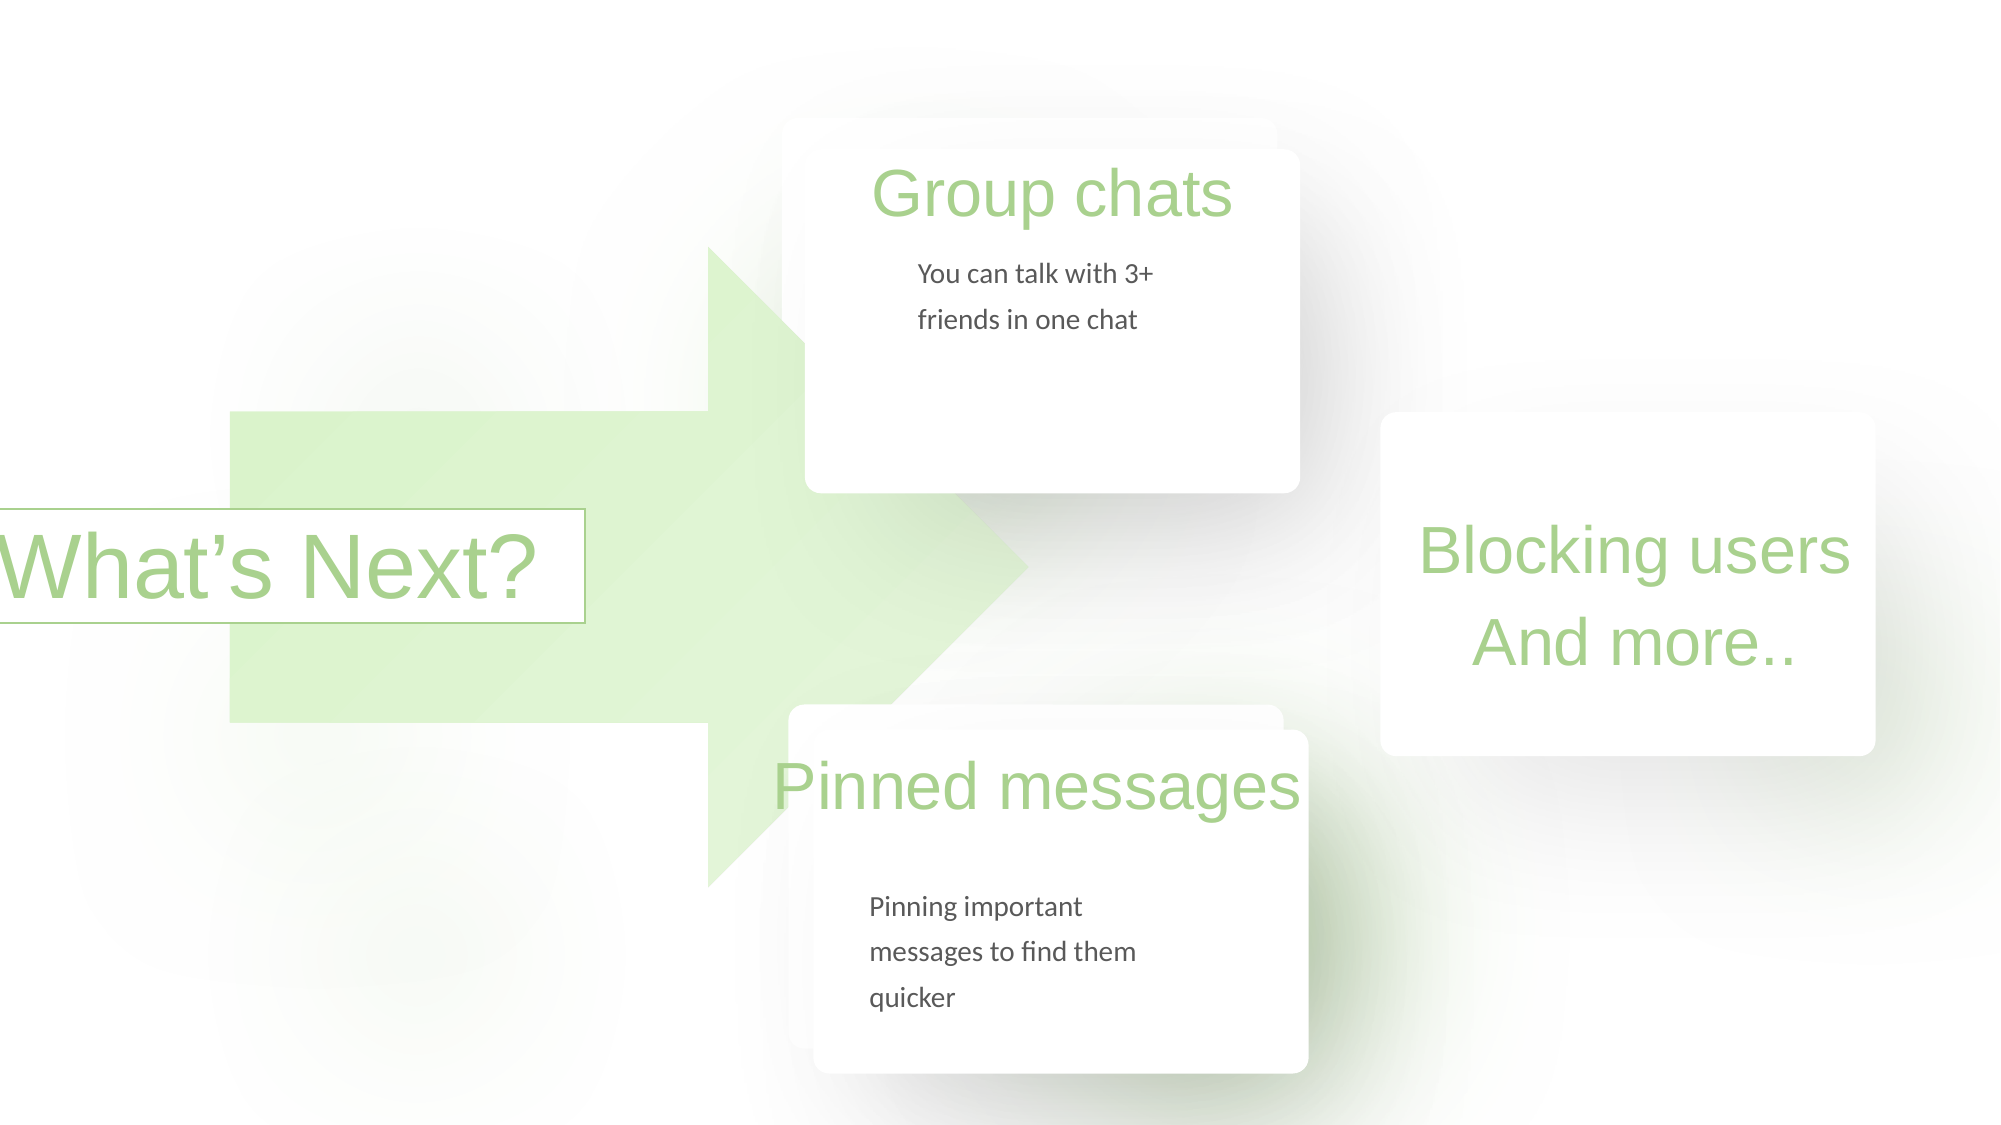

Group chats

You can talk with 3+ friends in one chat

Blocking users
And more..
What’s Next?

Pinned messages
Pinning important messages to find them quicker